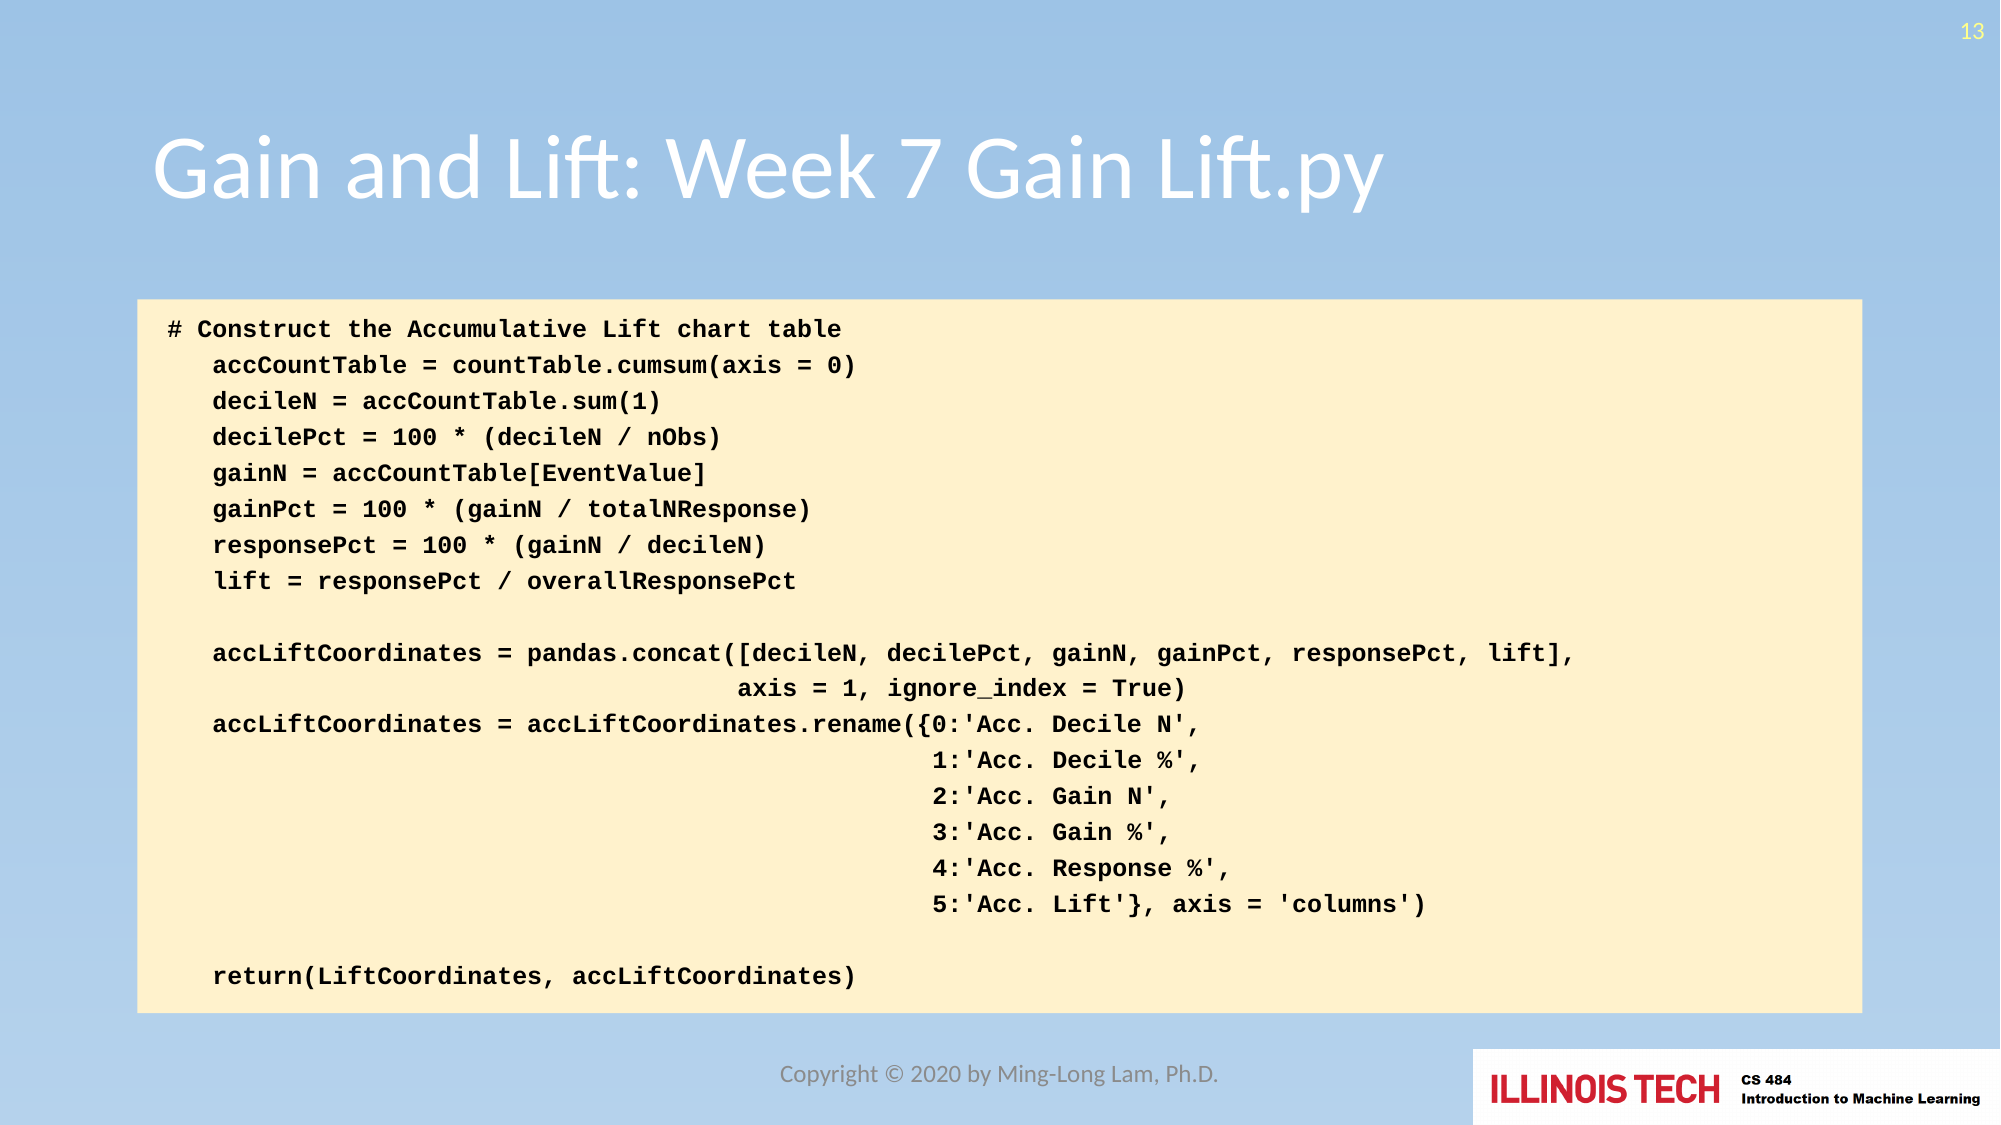

13
# Gain and Lift: Week 7 Gain Lift.py
 # Construct the Accumulative Lift chart table
    accCountTable = countTable.cumsum(axis = 0)
    decileN = accCountTable.sum(1)
    decilePct = 100 * (decileN / nObs)
    gainN = accCountTable[EventValue]
    gainPct = 100 * (gainN / totalNResponse)
    responsePct = 100 * (gainN / decileN)
    lift = responsePct / overallResponsePct

    accLiftCoordinates = pandas.concat([decileN, decilePct, gainN, gainPct, responsePct, lift],
                                       axis = 1, ignore_index = True)
    accLiftCoordinates = accLiftCoordinates.rename({0:'Acc. Decile N',
                                                    1:'Acc. Decile %',
                                                    2:'Acc. Gain N',
                                                    3:'Acc. Gain %',
                                                    4:'Acc. Response %',
                                                    5:'Acc. Lift'}, axis = 'columns')

    return(LiftCoordinates, accLiftCoordinates)
Copyright © 2020 by Ming-Long Lam, Ph.D.